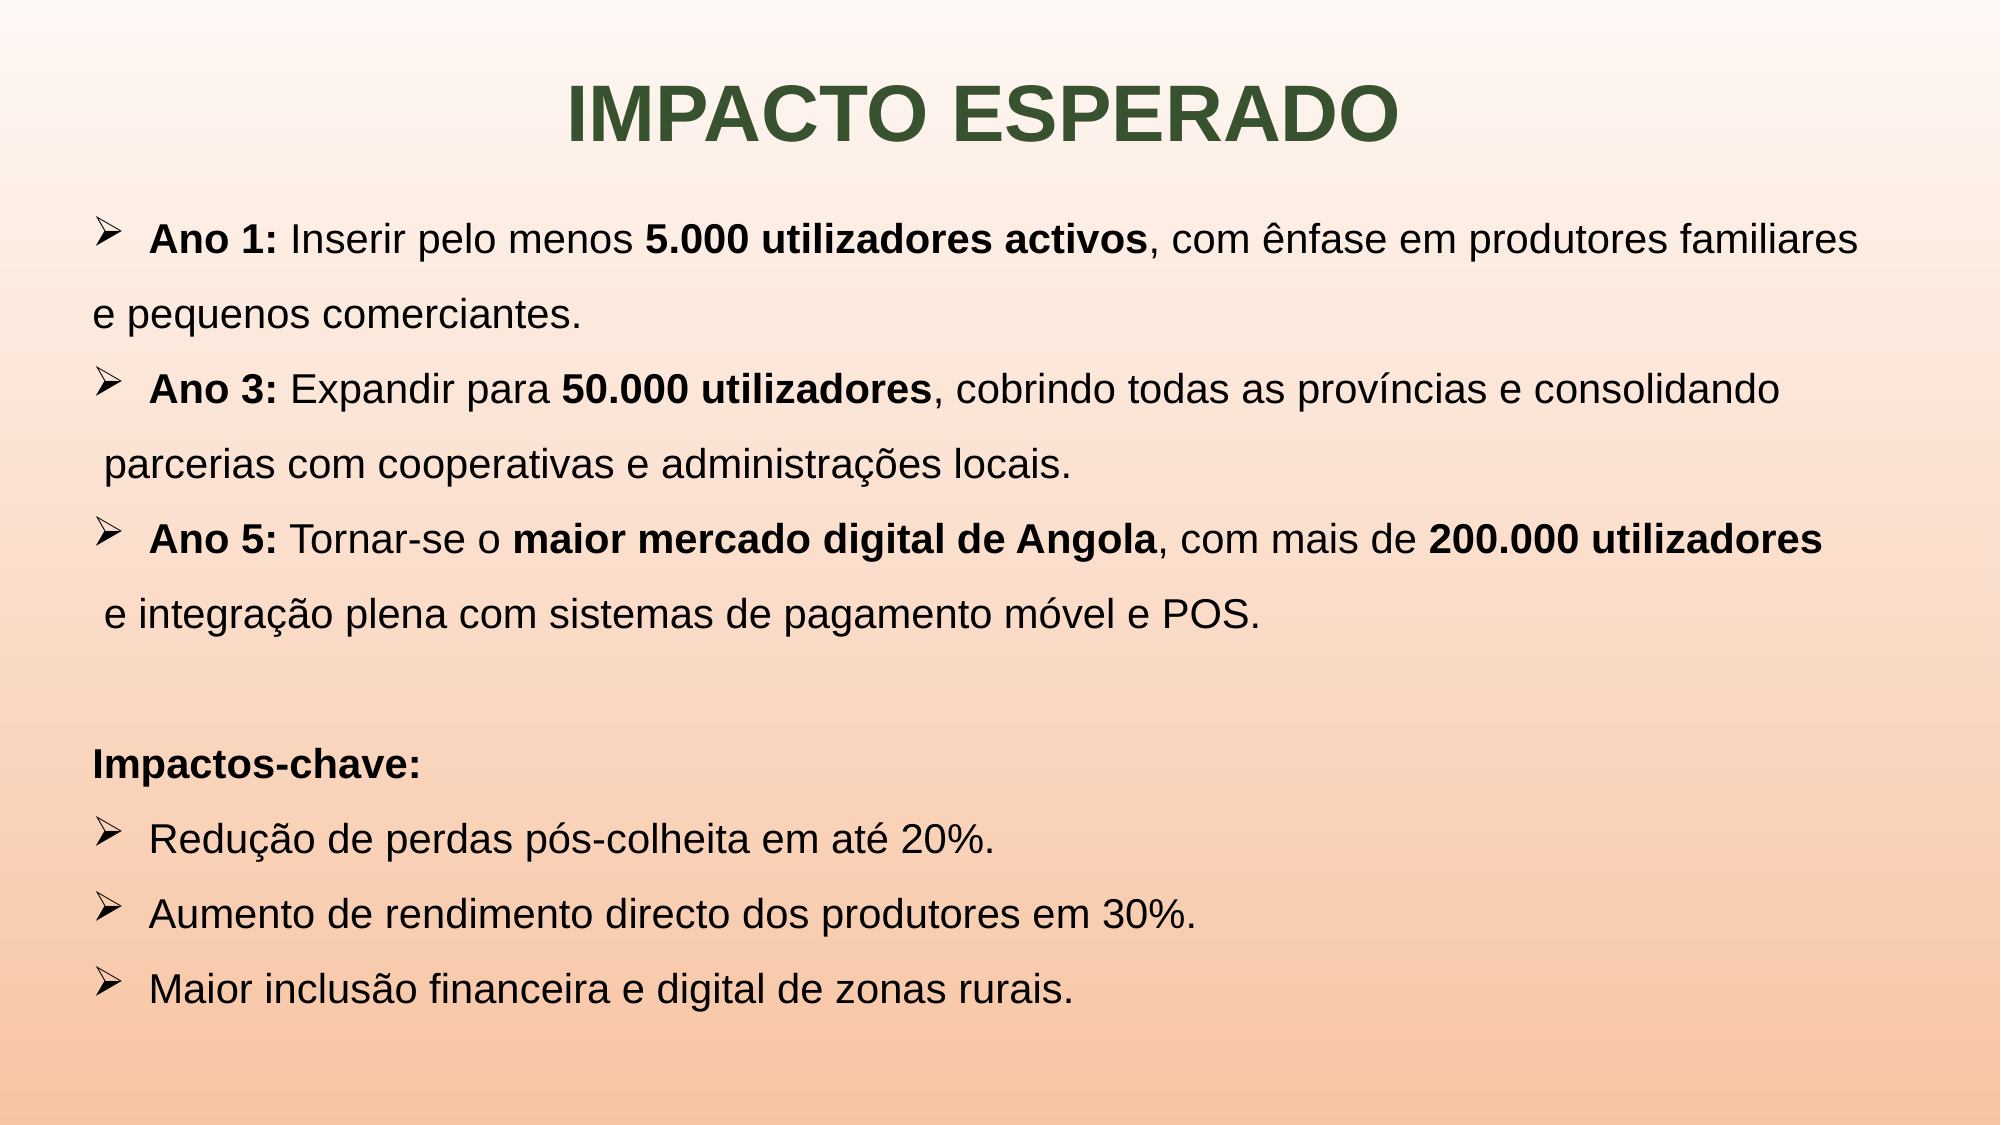

IMPACTO ESPERADO
Ano 1: Inserir pelo menos 5.000 utilizadores activos, com ênfase em produtores familiares
e pequenos comerciantes.
Ano 3: Expandir para 50.000 utilizadores, cobrindo todas as províncias e consolidando
 parcerias com cooperativas e administrações locais.
Ano 5: Tornar-se o maior mercado digital de Angola, com mais de 200.000 utilizadores
 e integração plena com sistemas de pagamento móvel e POS.

Impactos-chave:
Redução de perdas pós-colheita em até 20%.
Aumento de rendimento directo dos produtores em 30%.
Maior inclusão financeira e digital de zonas rurais.